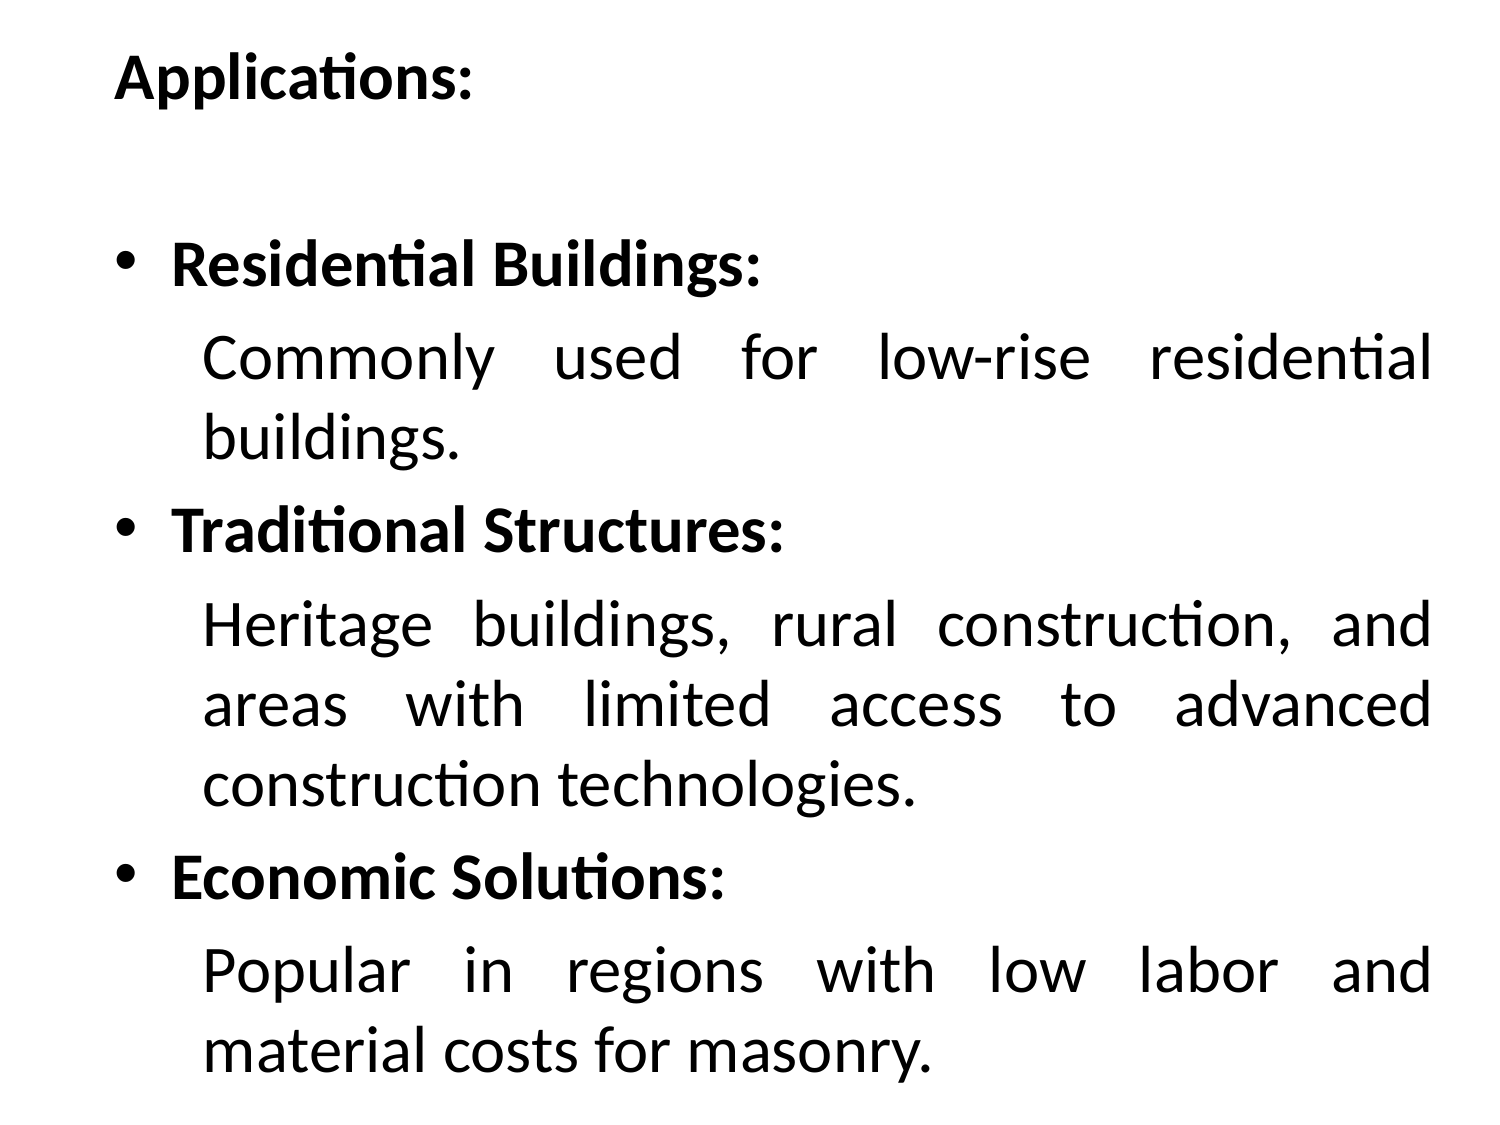

Applications:

Residential Buildings:
Commonly used for low-rise residential buildings.
Traditional Structures:
Heritage buildings, rural construction, and areas with limited access to advanced construction technologies.
Economic Solutions:
Popular in regions with low labor and material costs for masonry.